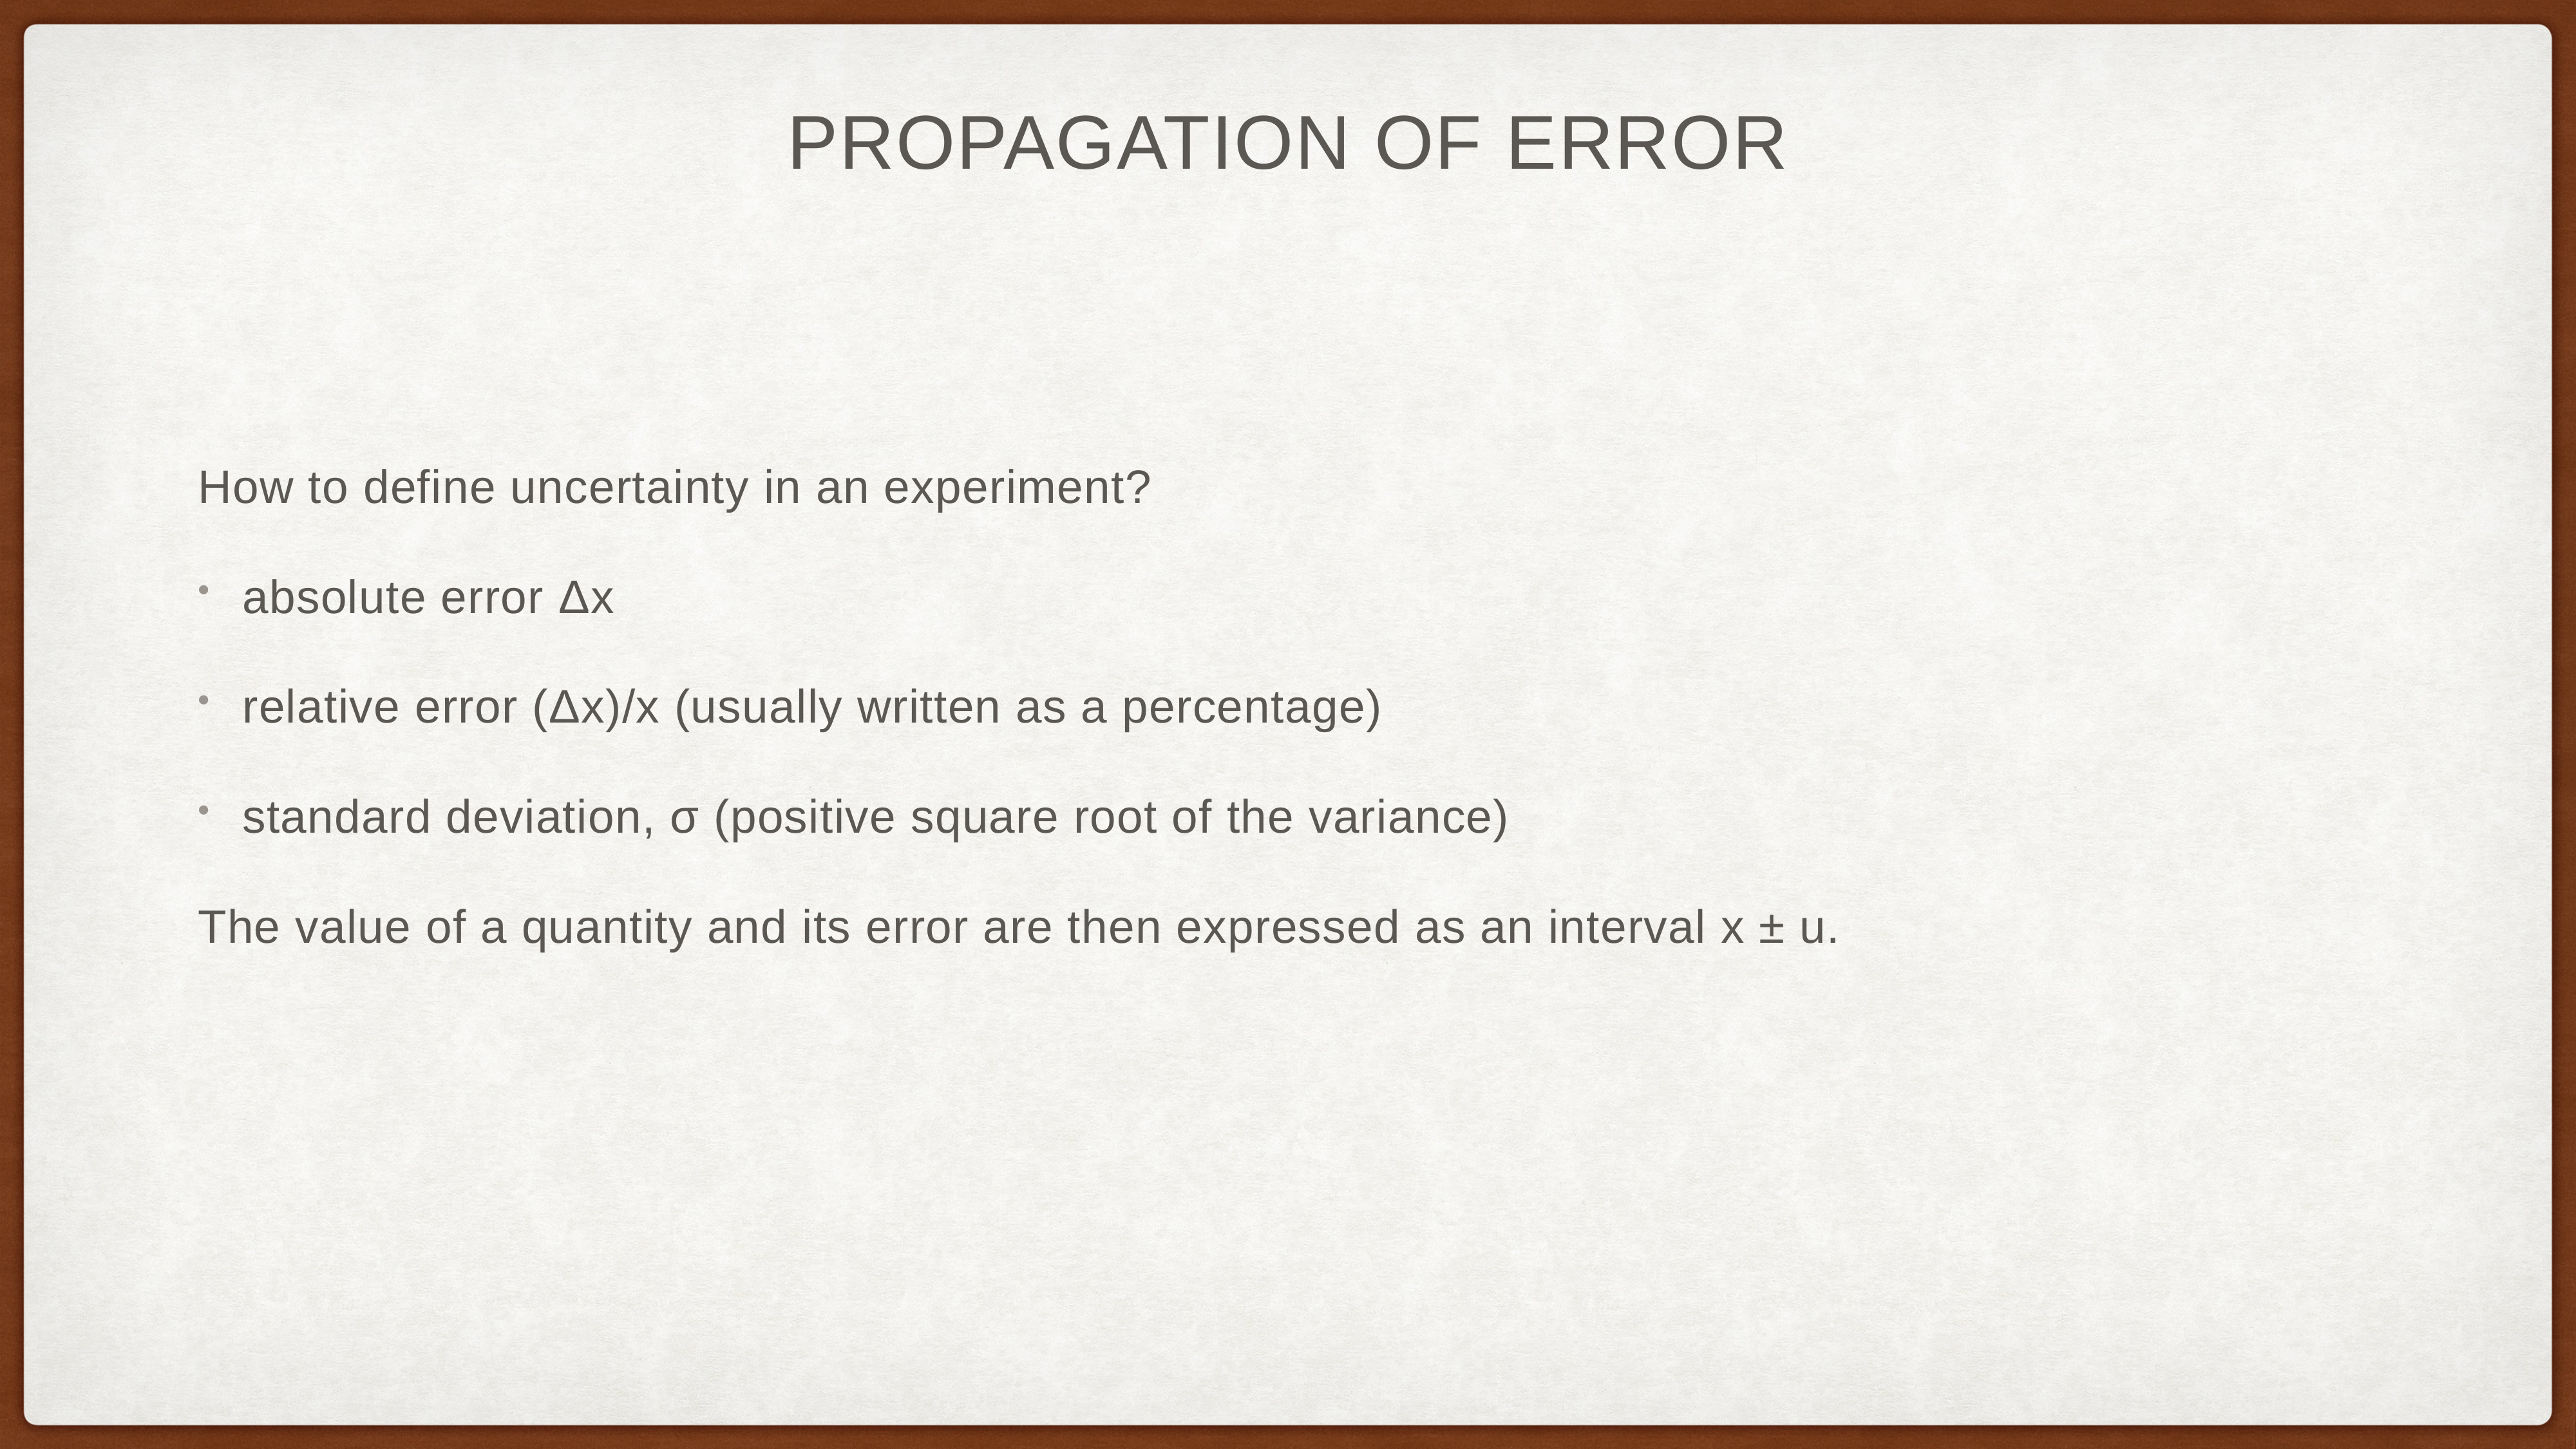

# propagation of error
How to define uncertainty in an experiment?
absolute error Δx
relative error (Δx)/x (usually written as a percentage)
standard deviation, σ (positive square root of the variance)
The value of a quantity and its error are then expressed as an interval x ± u.